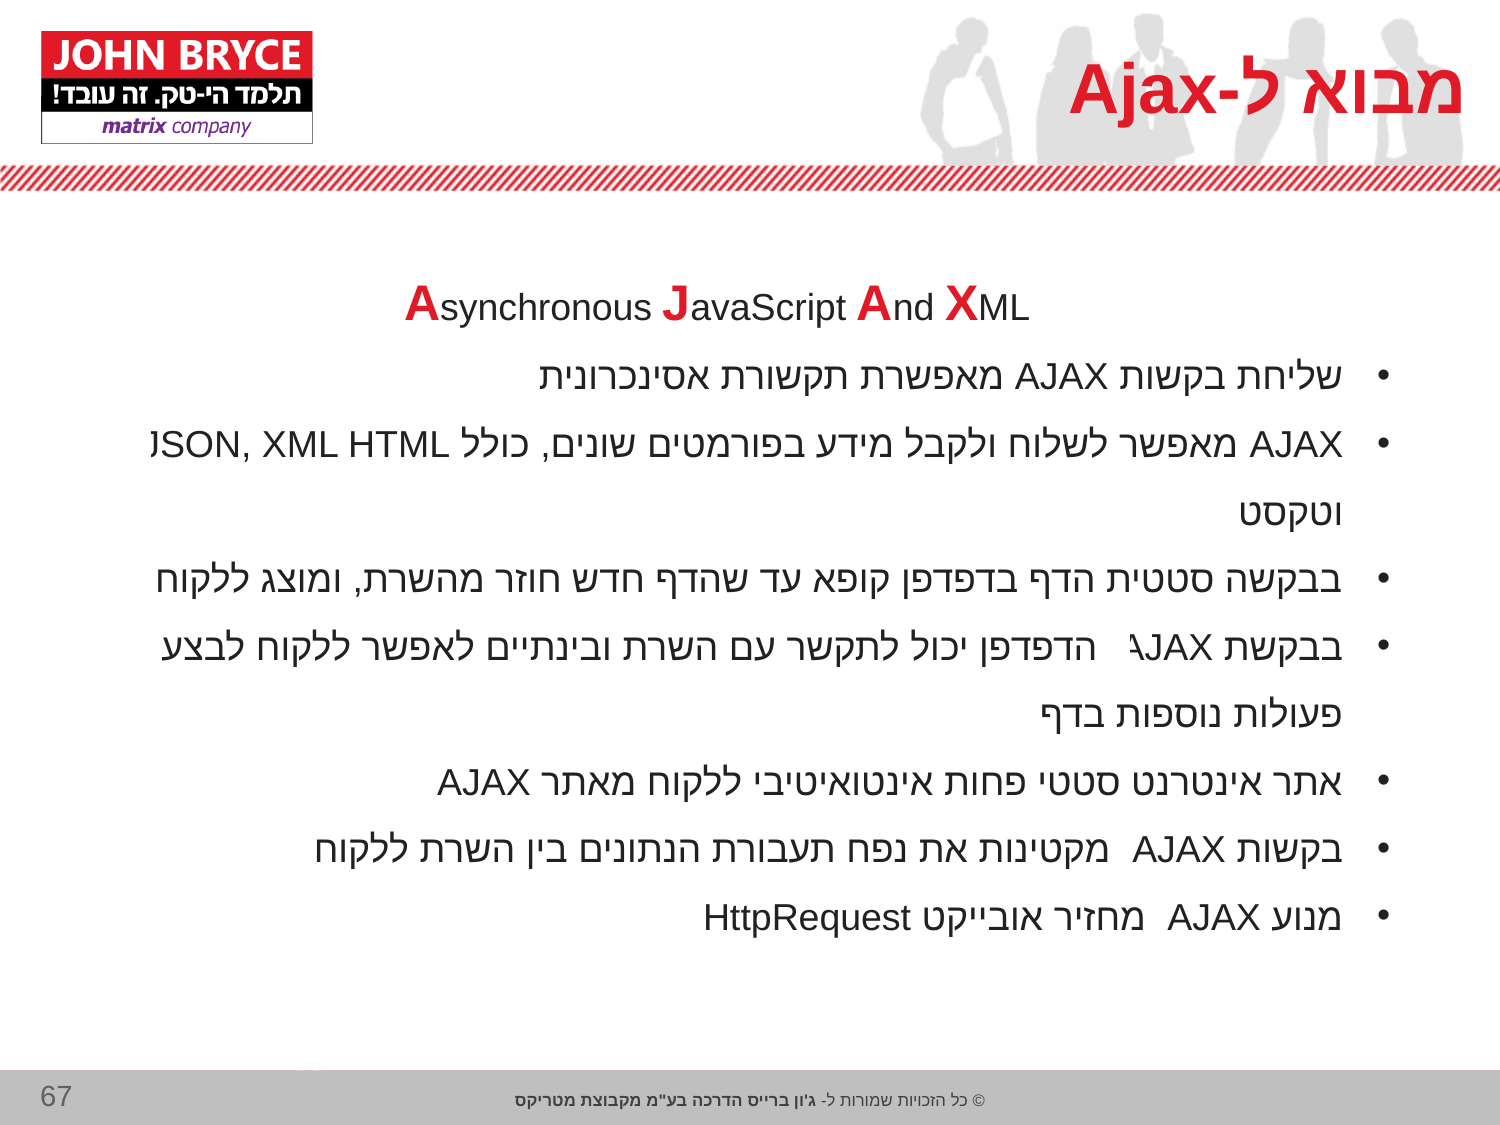

מבוא ל-Ajax
Asynchronous JavaScript And XML
שליחת בקשות AJAX מאפשרת תקשורת אסינכרונית
AJAX מאפשר לשלוח ולקבל מידע בפורמטים שונים, כולל JSON, XML HTML  וטקסט
בבקשה סטטית הדף בדפדפן קופא עד שהדף חדש חוזר מהשרת, ומוצג ללקוח
בבקשת AJAX  הדפדפן יכול לתקשר עם השרת ובינתיים לאפשר ללקוח לבצע פעולות נוספות בדף
אתר אינטרנט סטטי פחות אינטואיטיבי ללקוח מאתר AJAX
בקשות AJAX  מקטינות את נפח תעבורת הנתונים בין השרת ללקוח
מנוע AJAX  מחזיר אובייקט HttpRequest